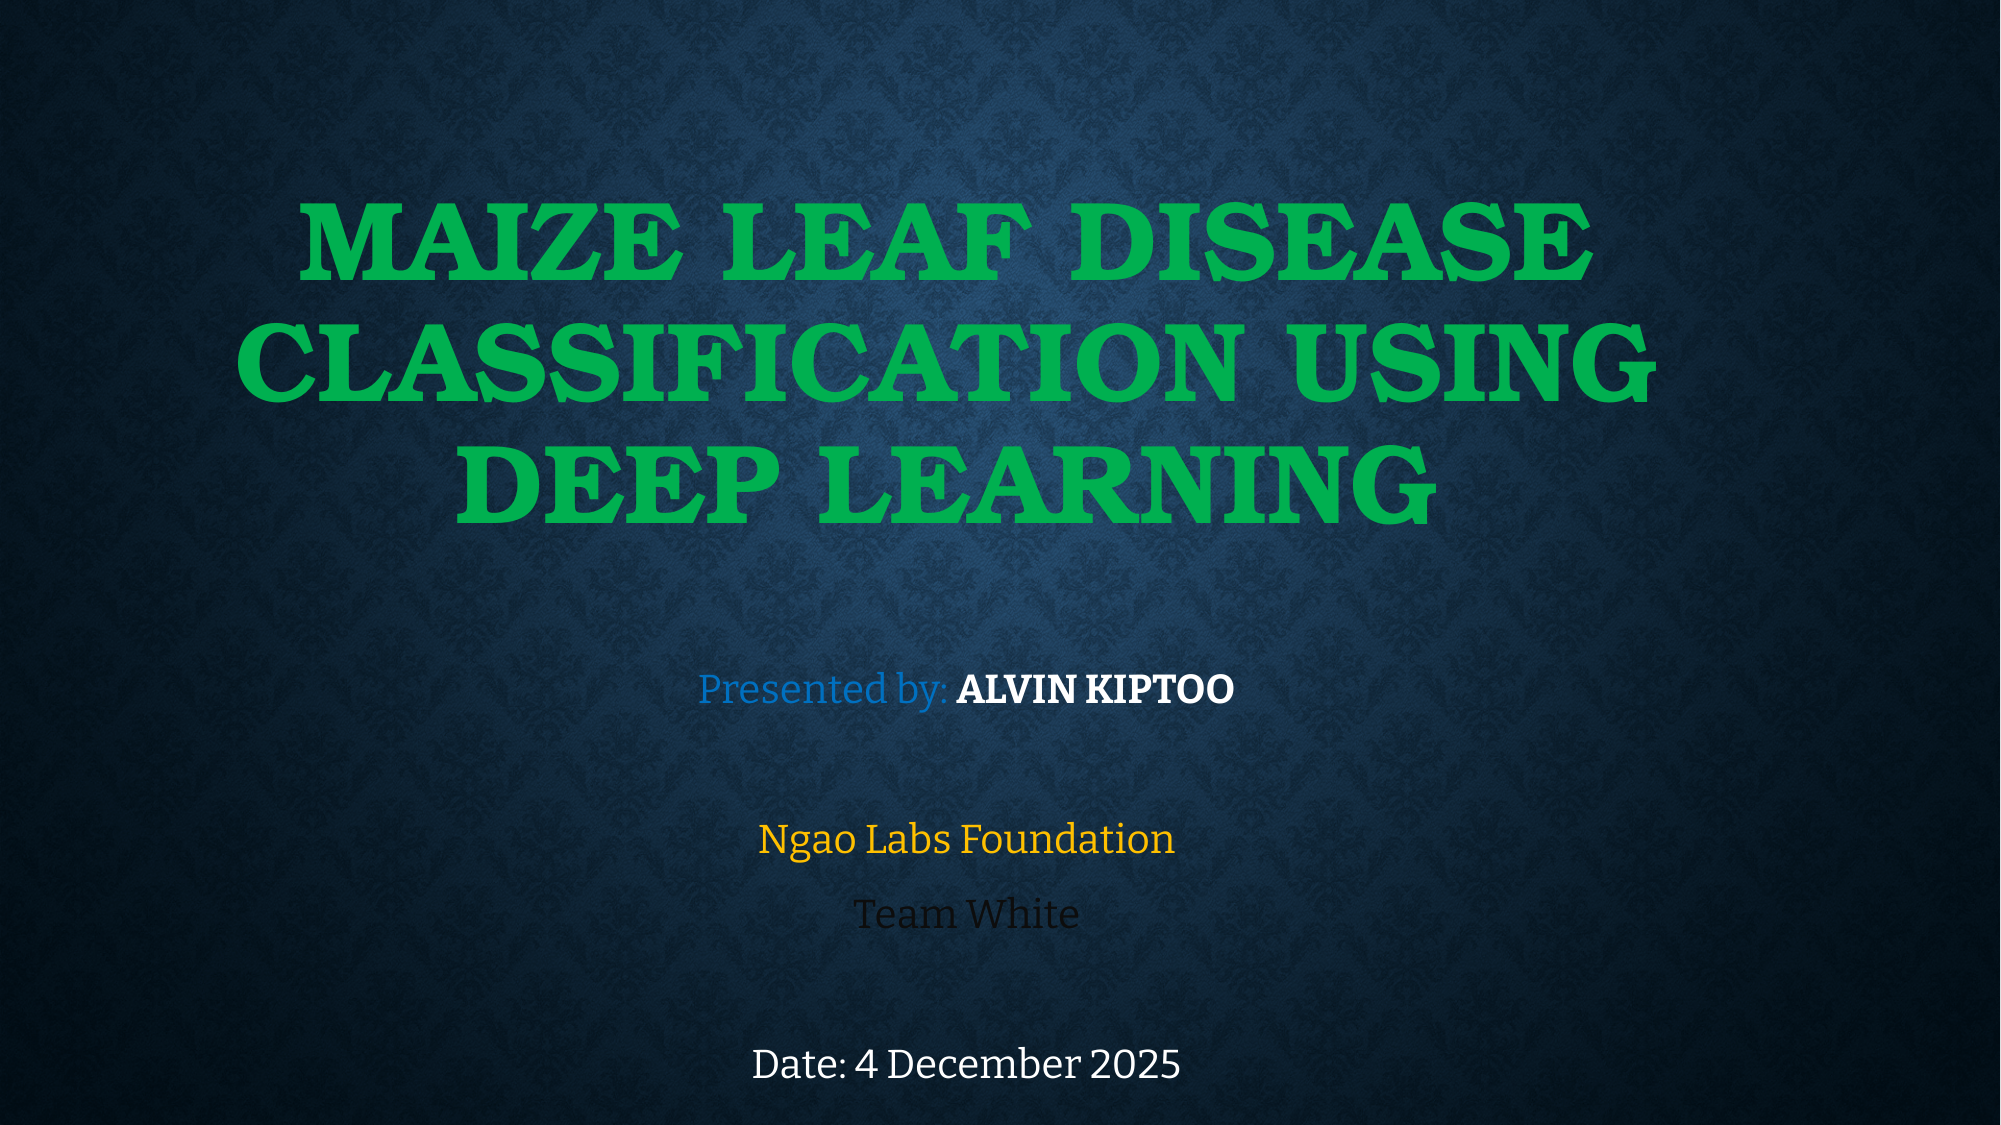

# Maize Leaf Disease Classification using Deep Learning
Presented by: ALVIN KIPTOO

Ngao Labs Foundation
Team White

Date: 4 December 2025